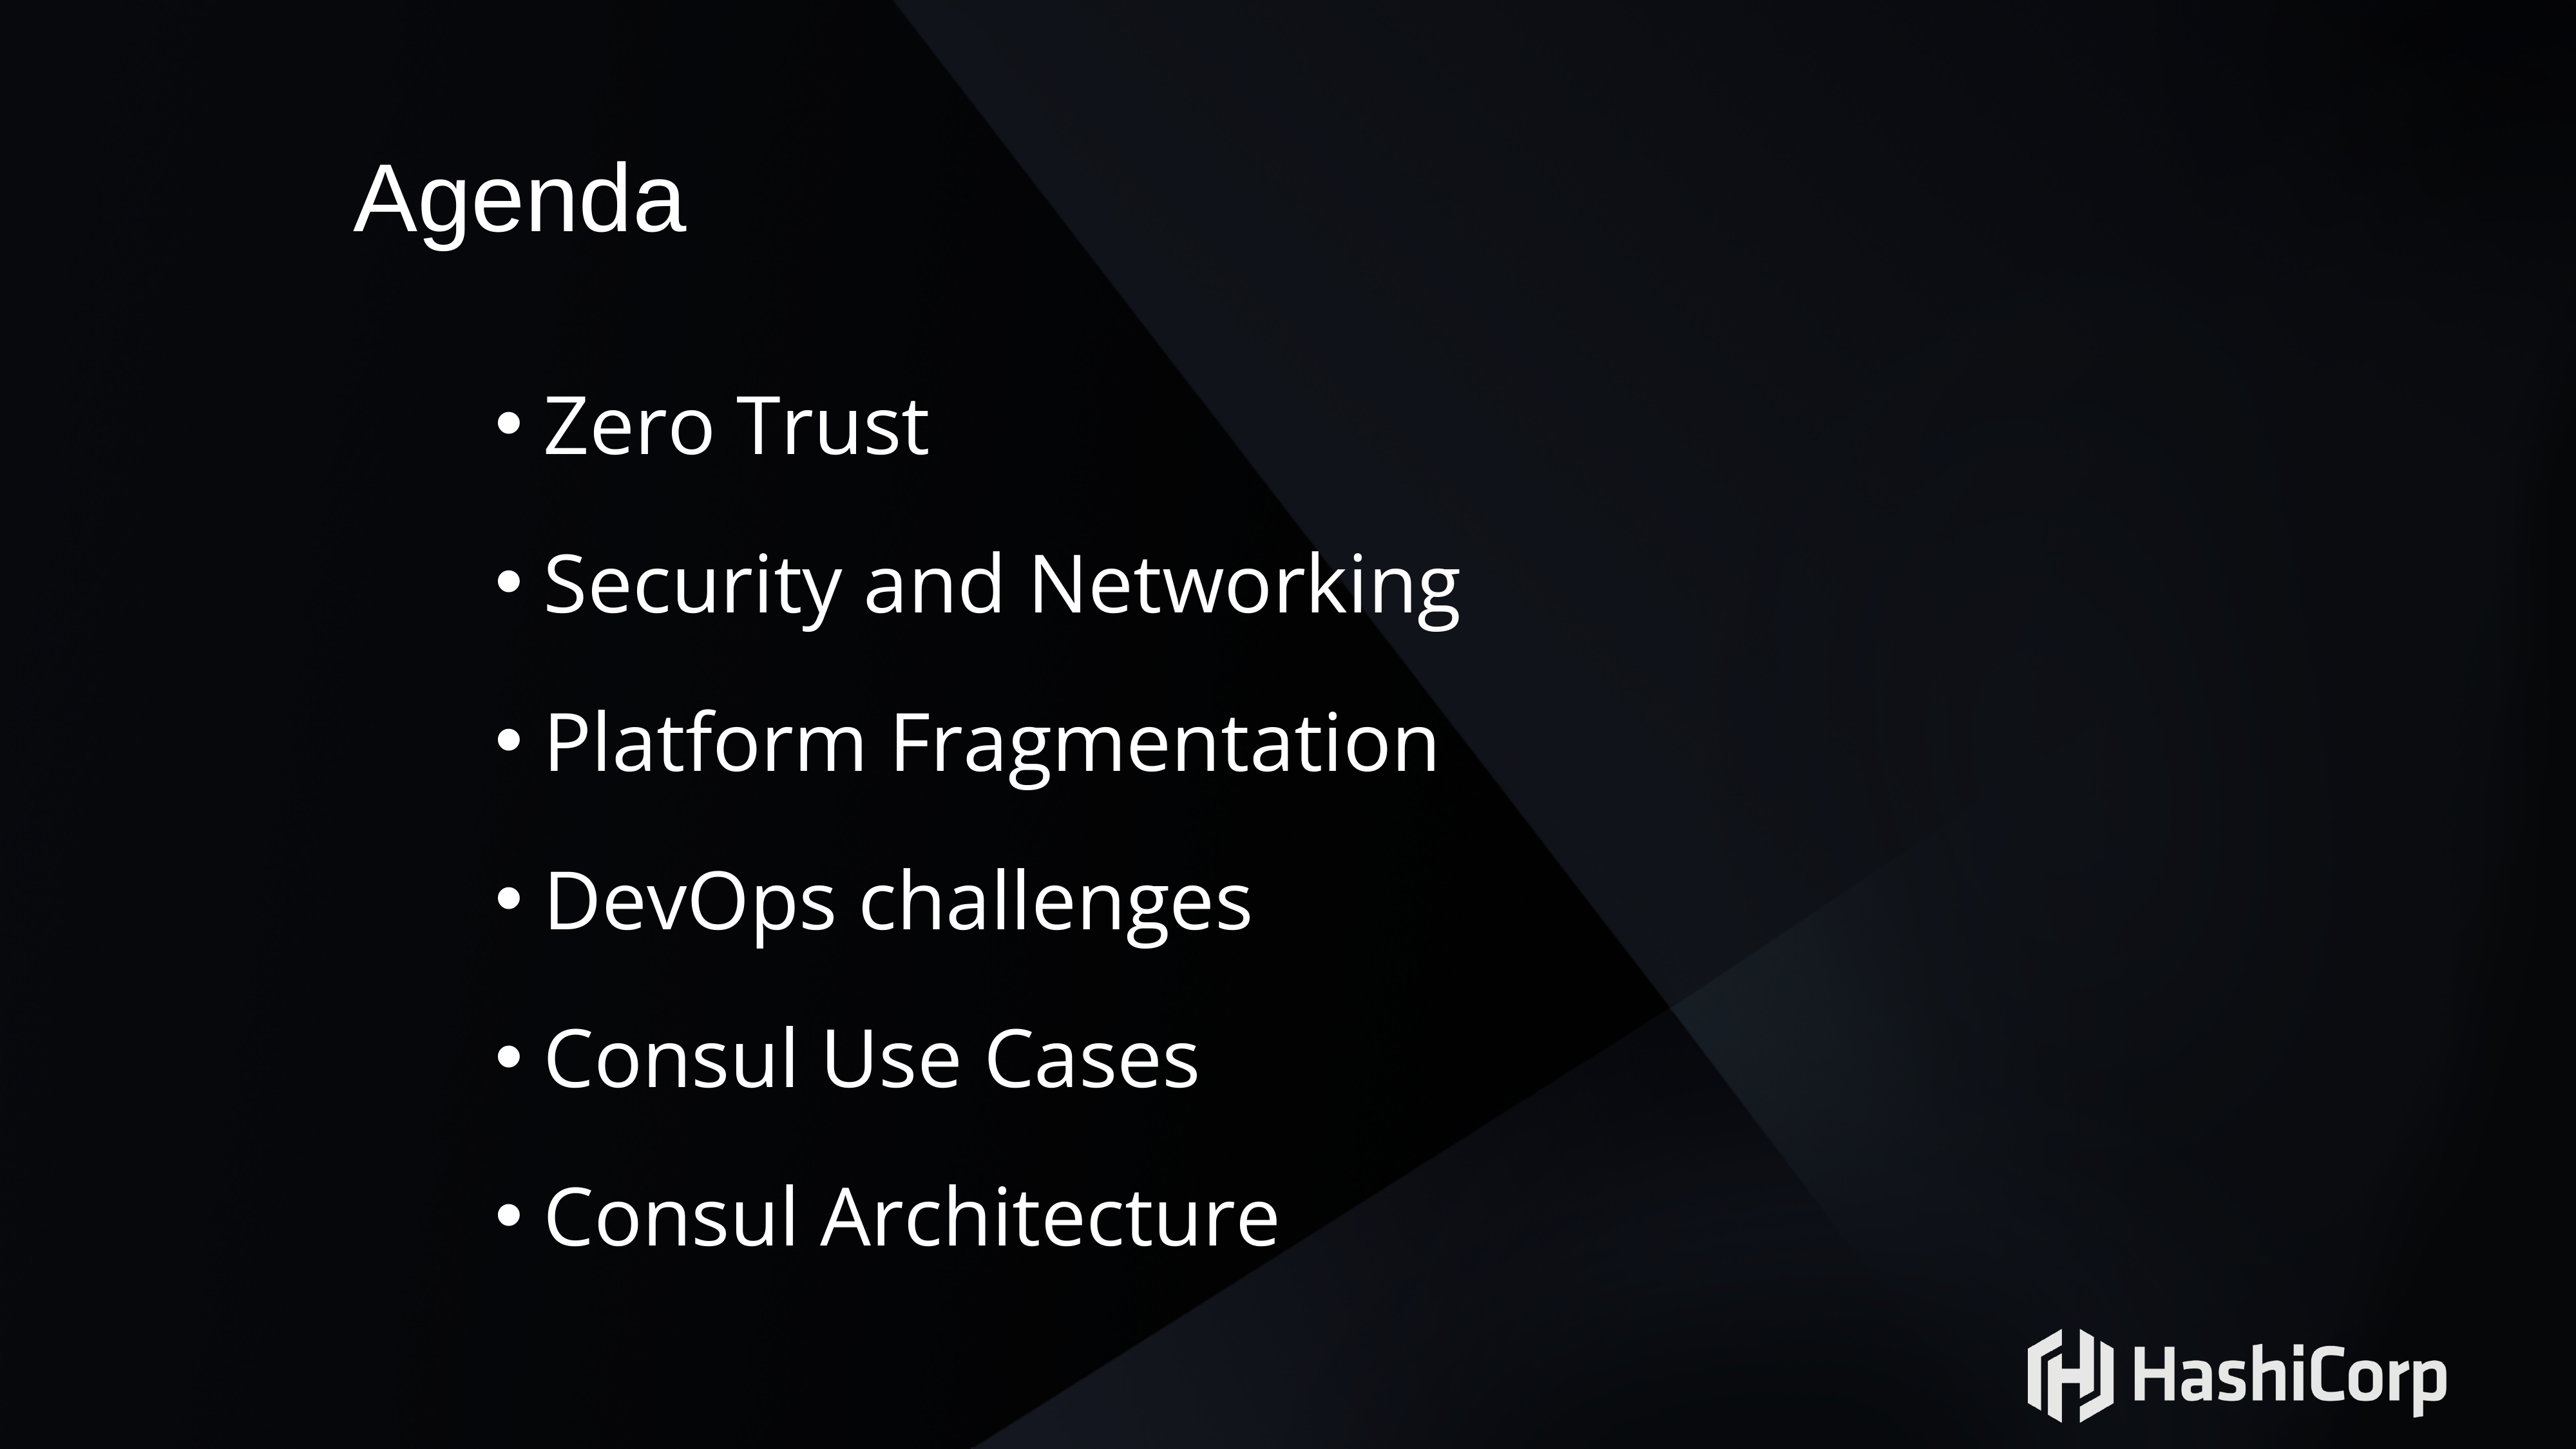

# Agenda
Zero Trust
Security and Networking
Platform Fragmentation
DevOps challenges
Consul Use Cases
Consul Architecture